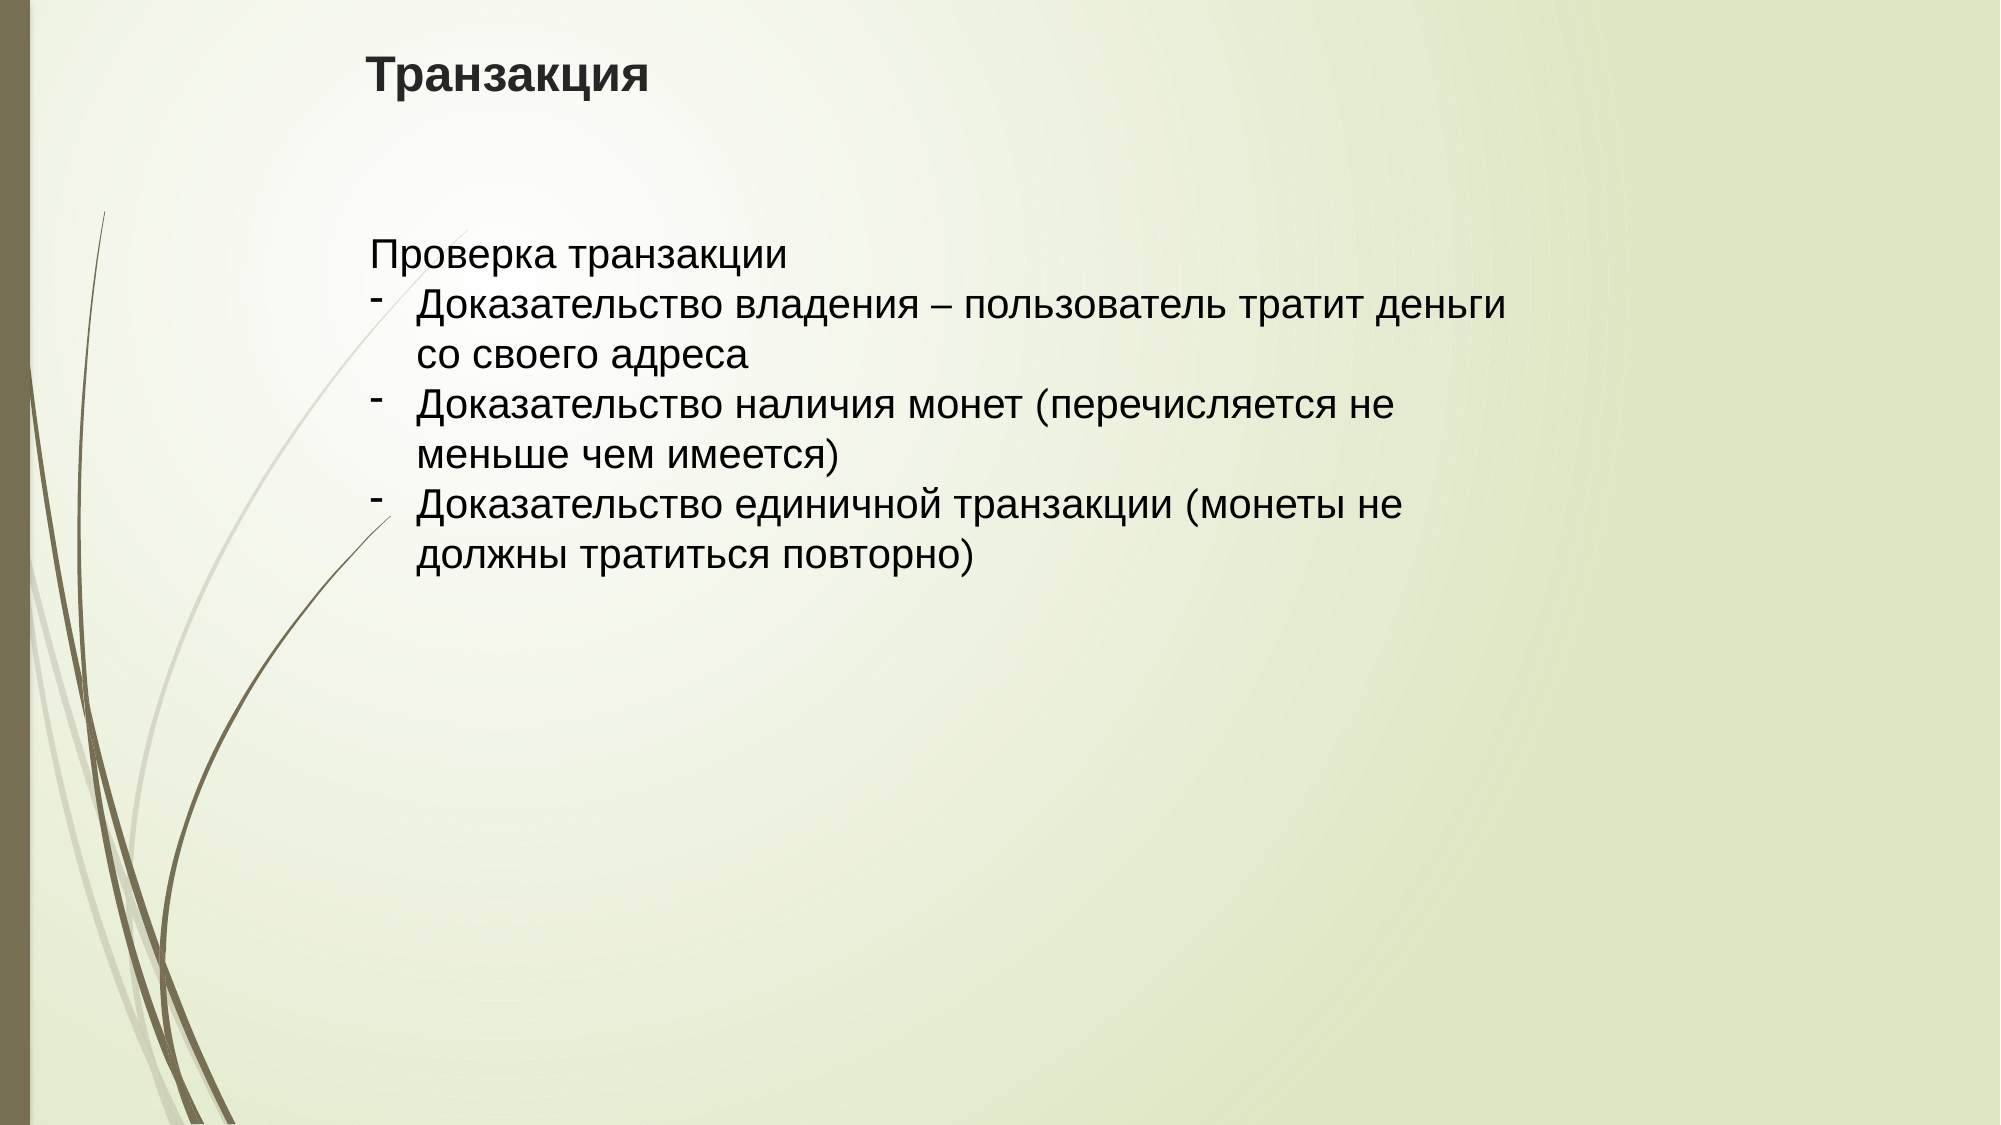

# Транзакция
Проверка транзакции
Доказательство владения – пользователь тратит деньги со своего адреса
Доказательство наличия монет (перечисляется не меньше чем имеется)
Доказательство единичной транзакции (монеты не должны тратиться повторно)